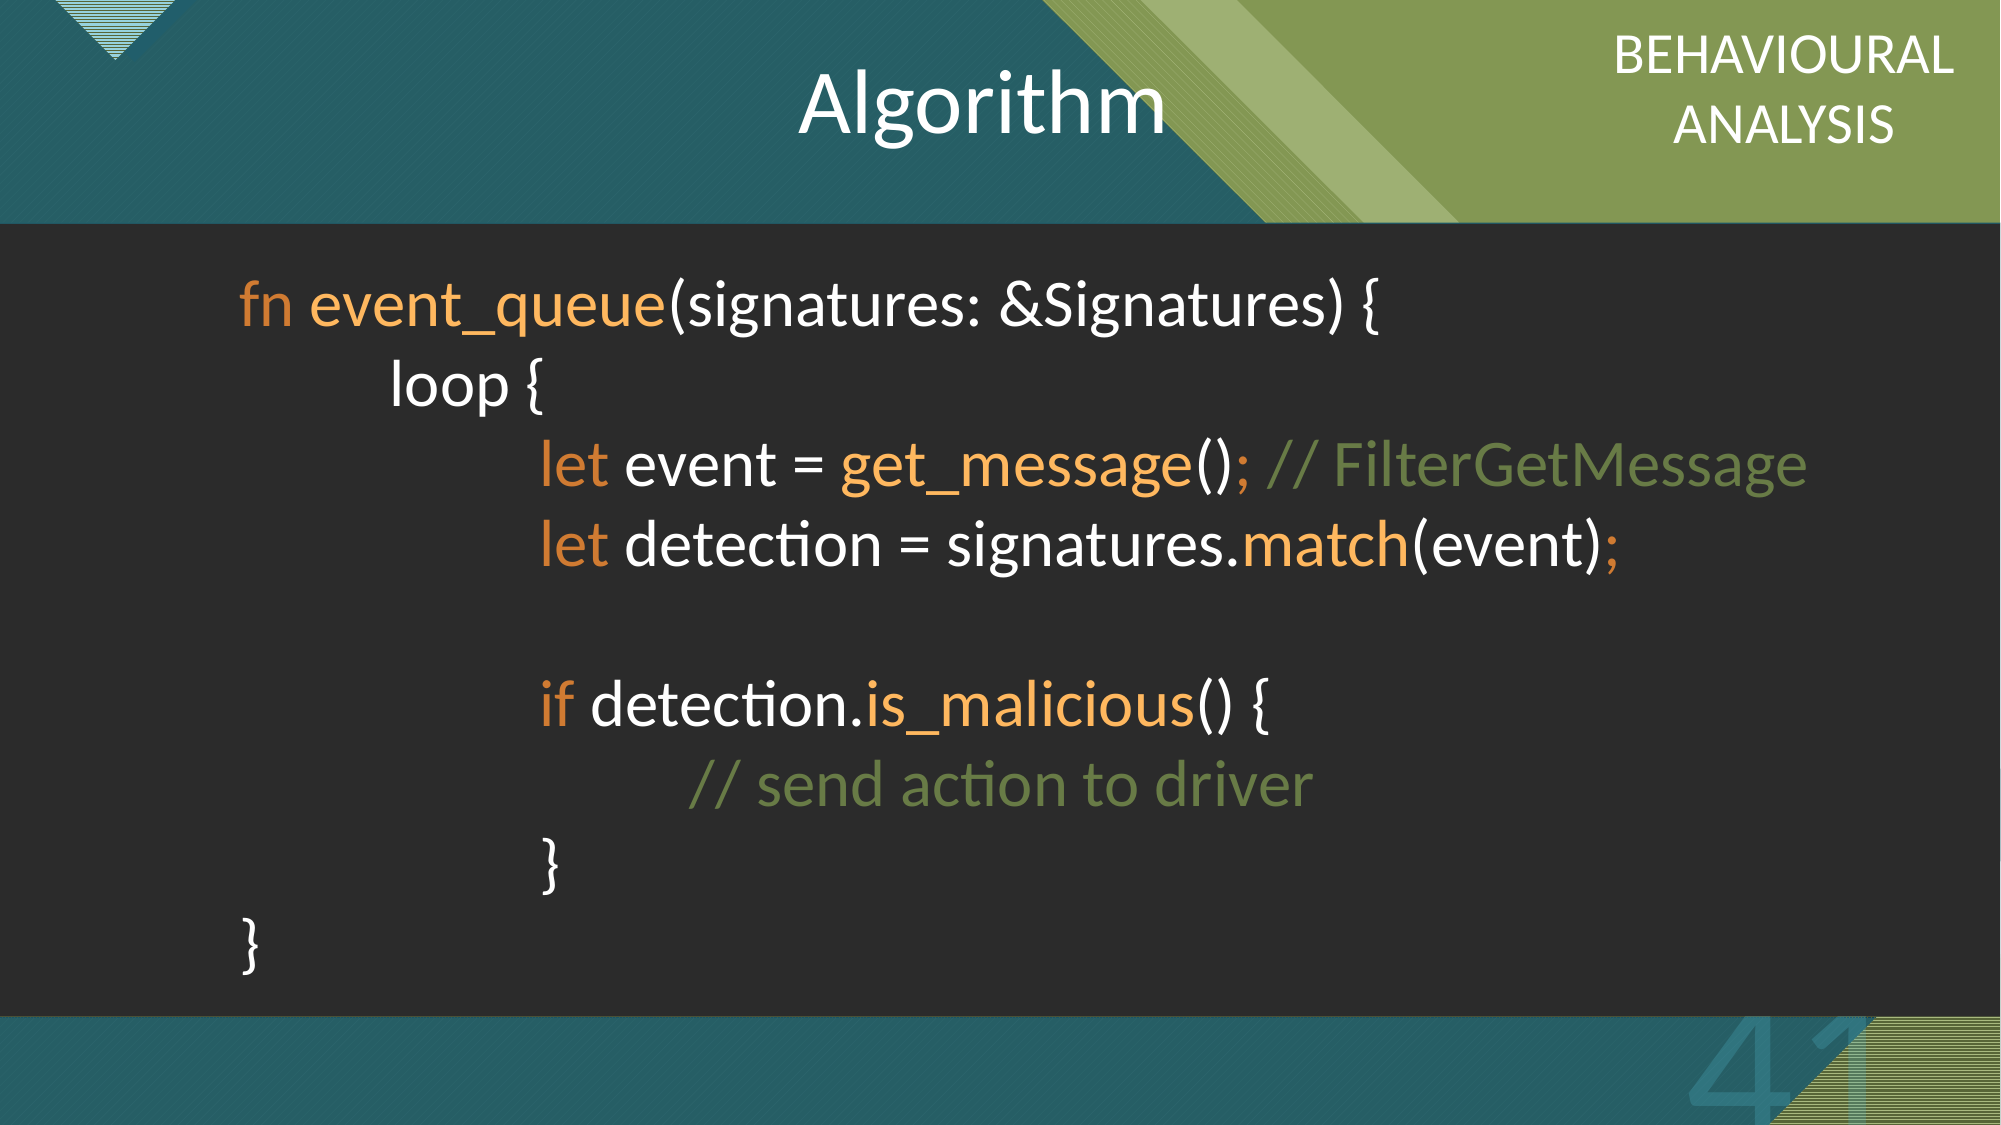

BEHAVIOURAL
ANALYSIS
Algorithm
	fn event_queue(signatures: &Signatures) {
		loop {
			let event = get_message(); // FilterGetMessage
			let detection = signatures.match(event);

			if detection.is_malicious() {
				// send action to driver
			}
	}

41